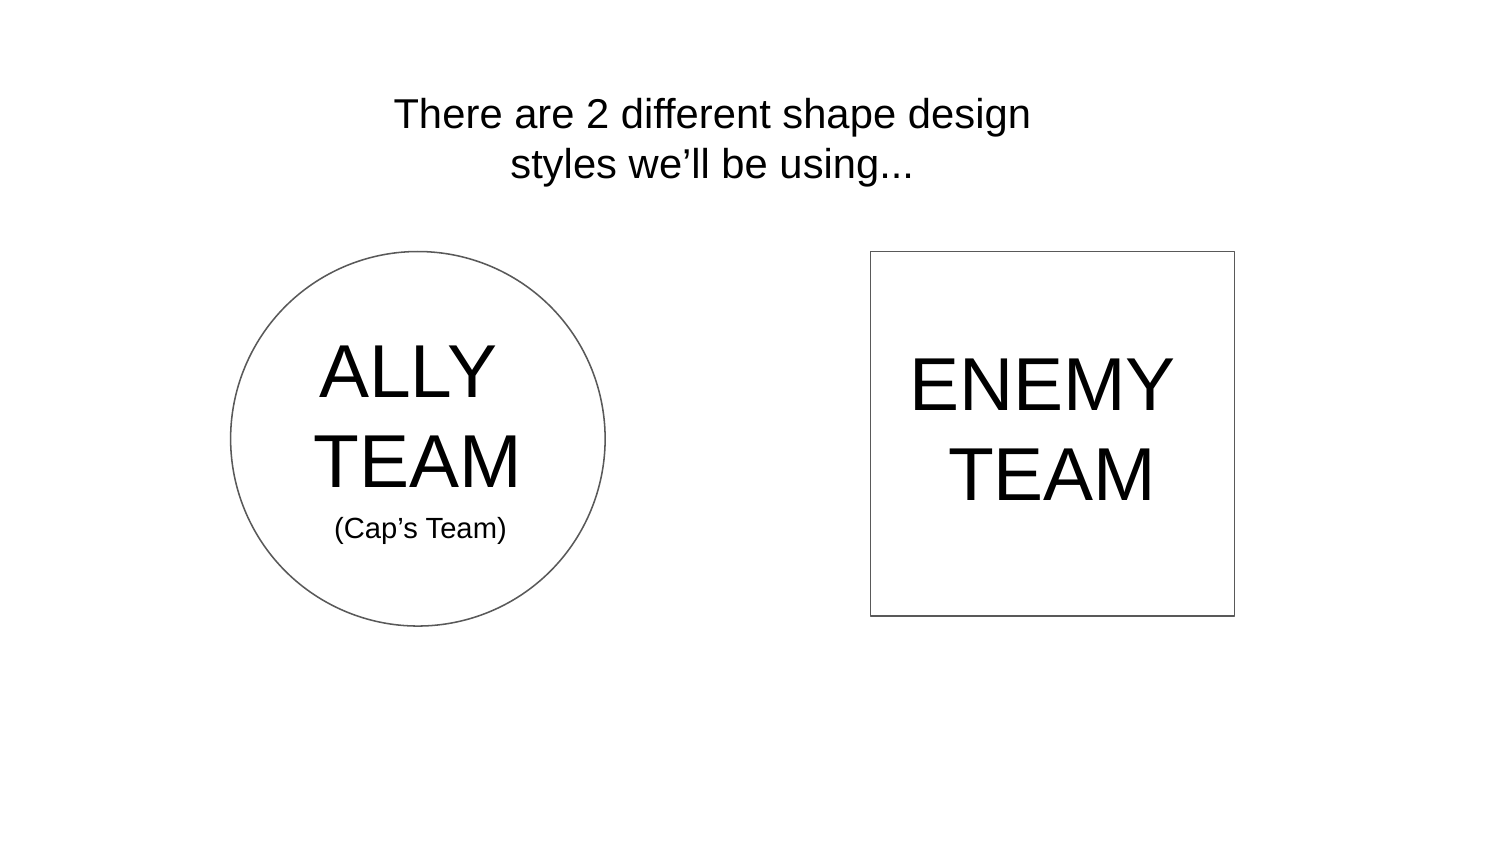

There are 2 different shape design styles we’ll be using...

ALLY
TEAM
ENEMY
TEAM
(Cap’s Team)